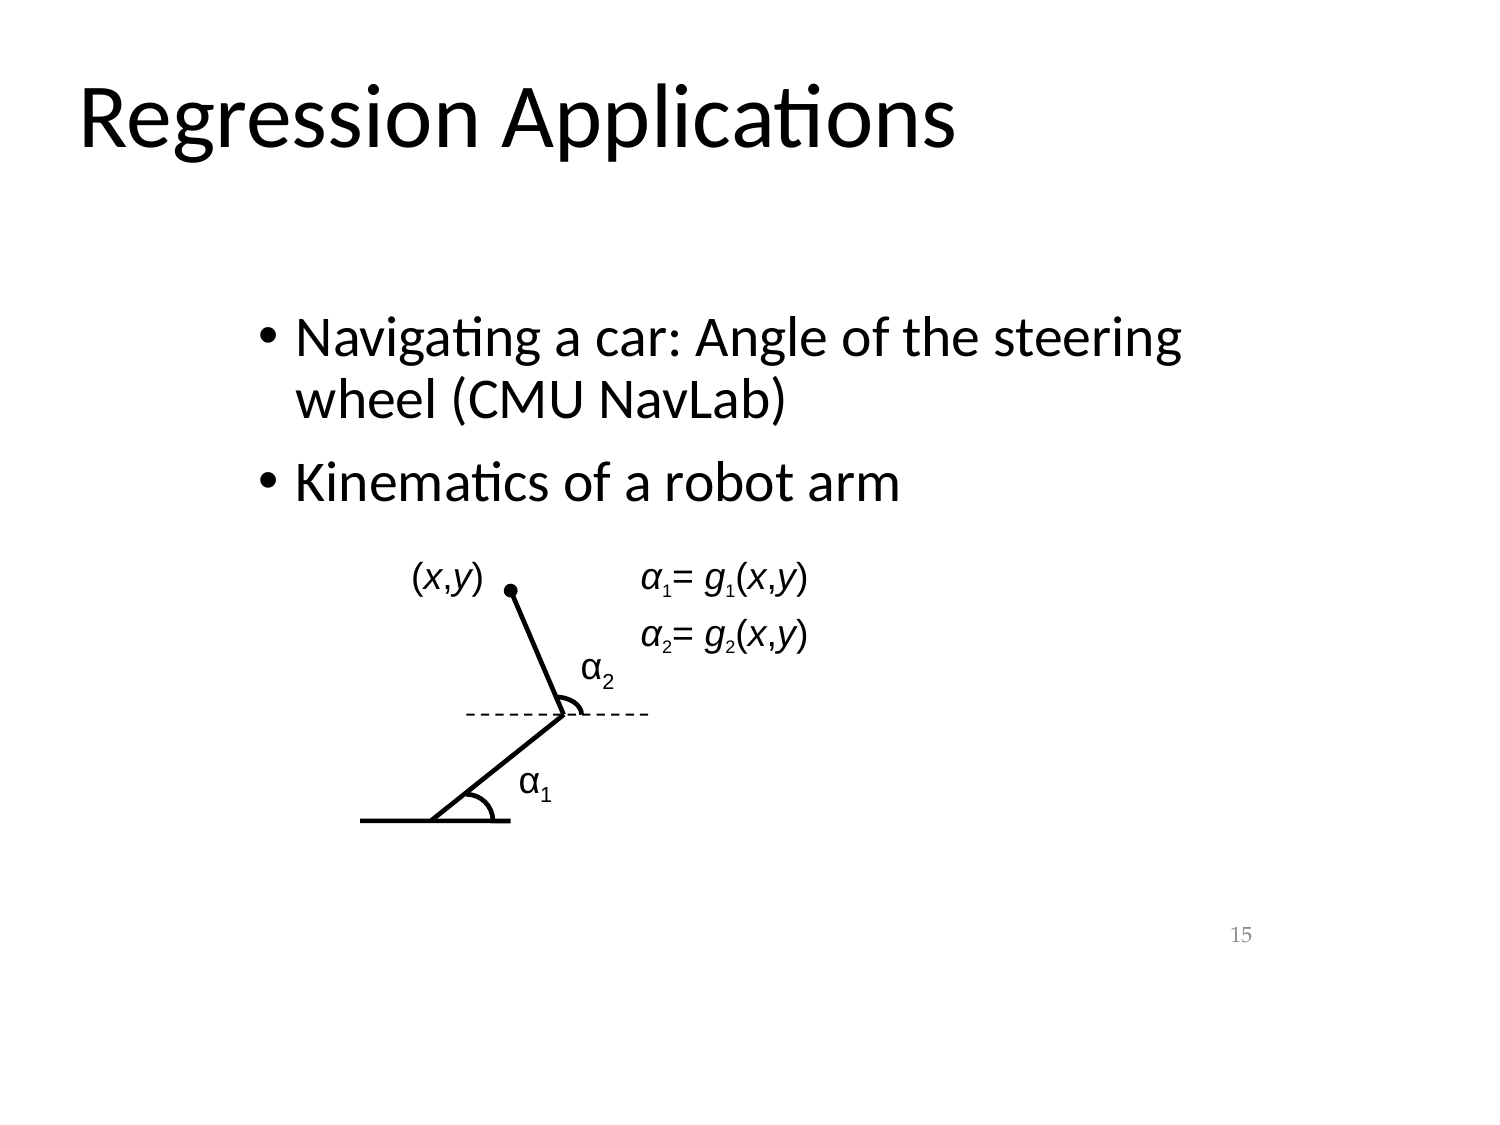

# Regression Applications
Navigating a car: Angle of the steering wheel (CMU NavLab)
Kinematics of a robot arm
α1= g1(x,y)
α2= g2(x,y)
(x,y)

α2

α1

15